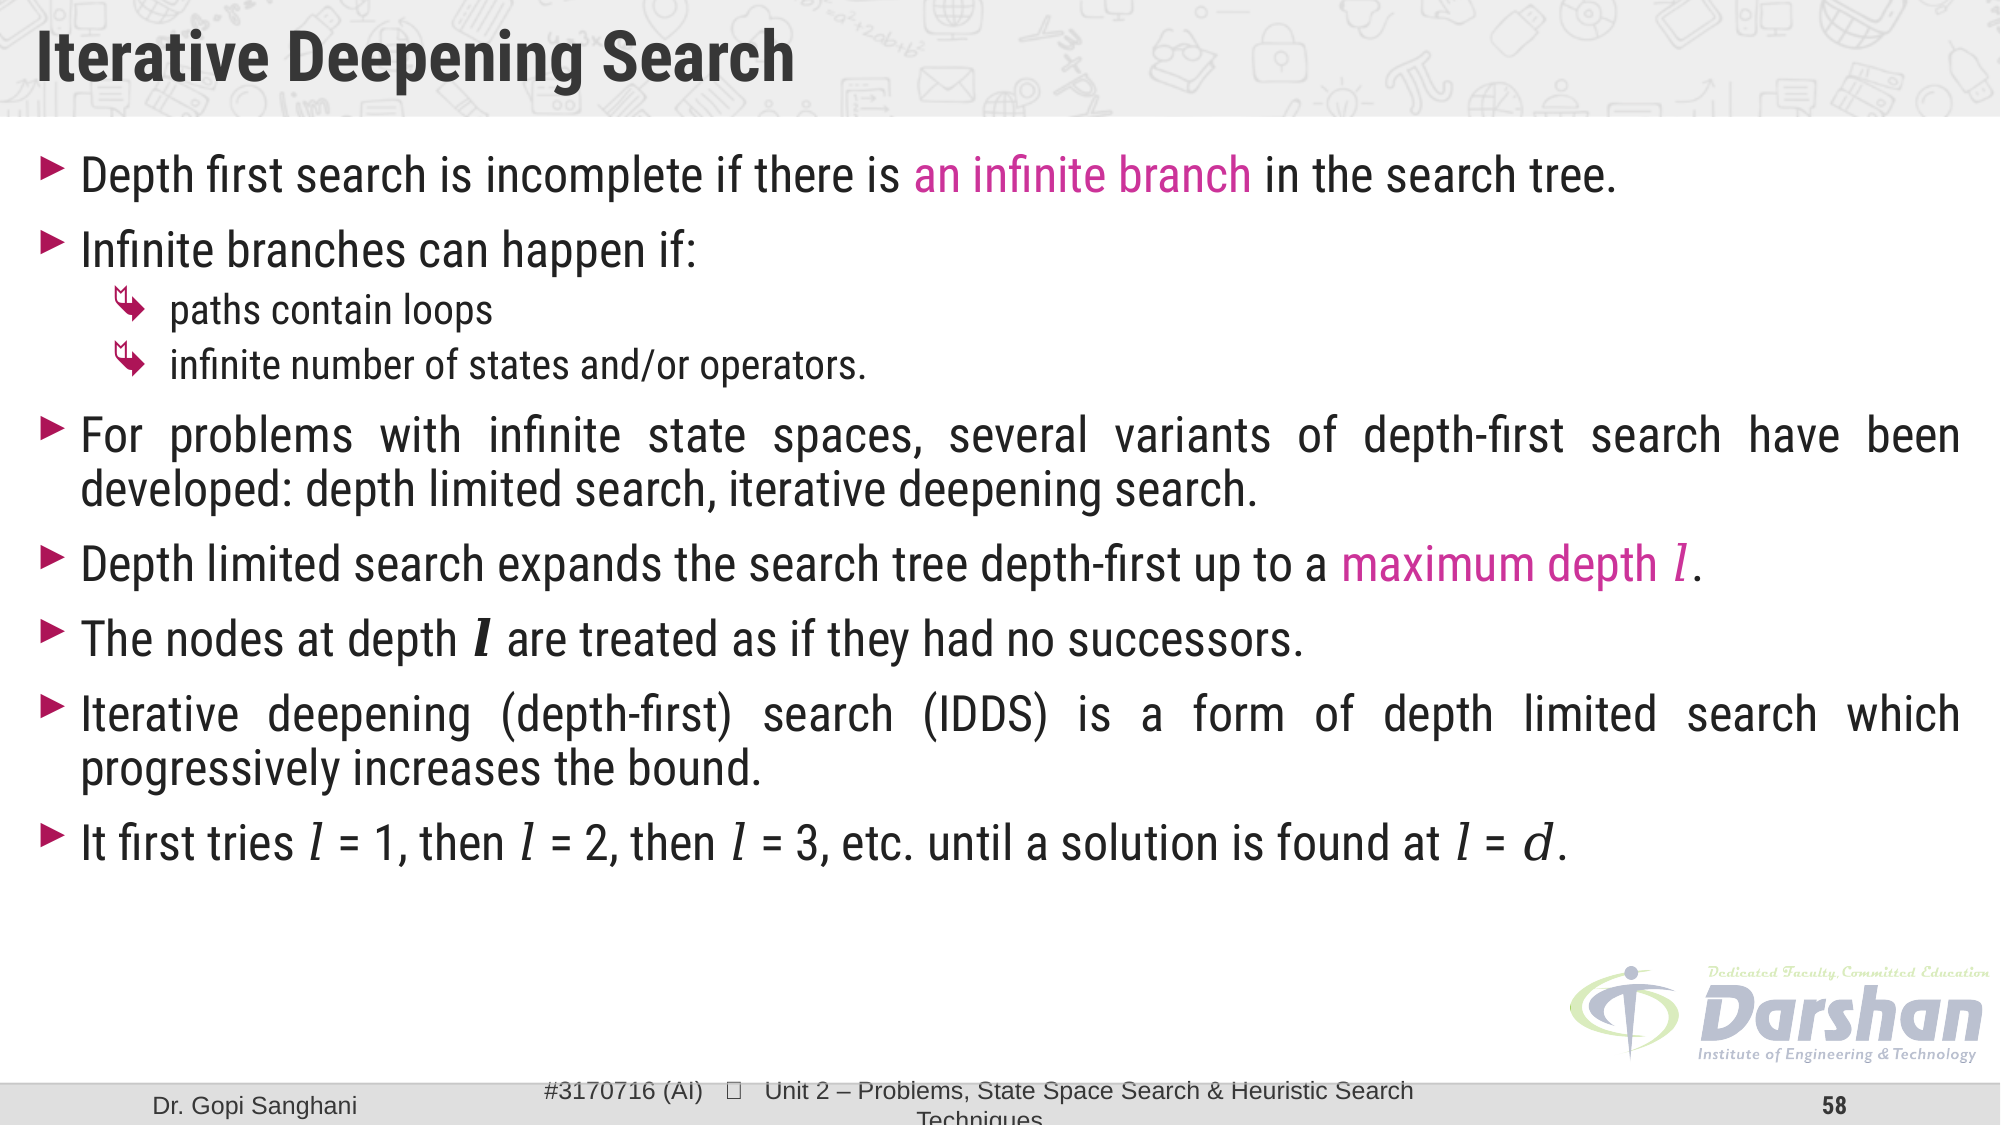

# Iterative Deepening Search
Depth first search is incomplete if there is an infinite branch in the search tree.
Infinite branches can happen if:
paths contain loops
infinite number of states and/or operators.
For problems with infinite state spaces, several variants of depth-first search have been developed: depth limited search, iterative deepening search.
Depth limited search expands the search tree depth-first up to a maximum depth 𝑙.
The nodes at depth 𝒍 are treated as if they had no successors.
Iterative deepening (depth-first) search (IDDS) is a form of depth limited search which progressively increases the bound.
It first tries 𝑙 = 1, then 𝑙 = 2, then 𝑙 = 3, etc. until a solution is found at 𝑙 = 𝑑.